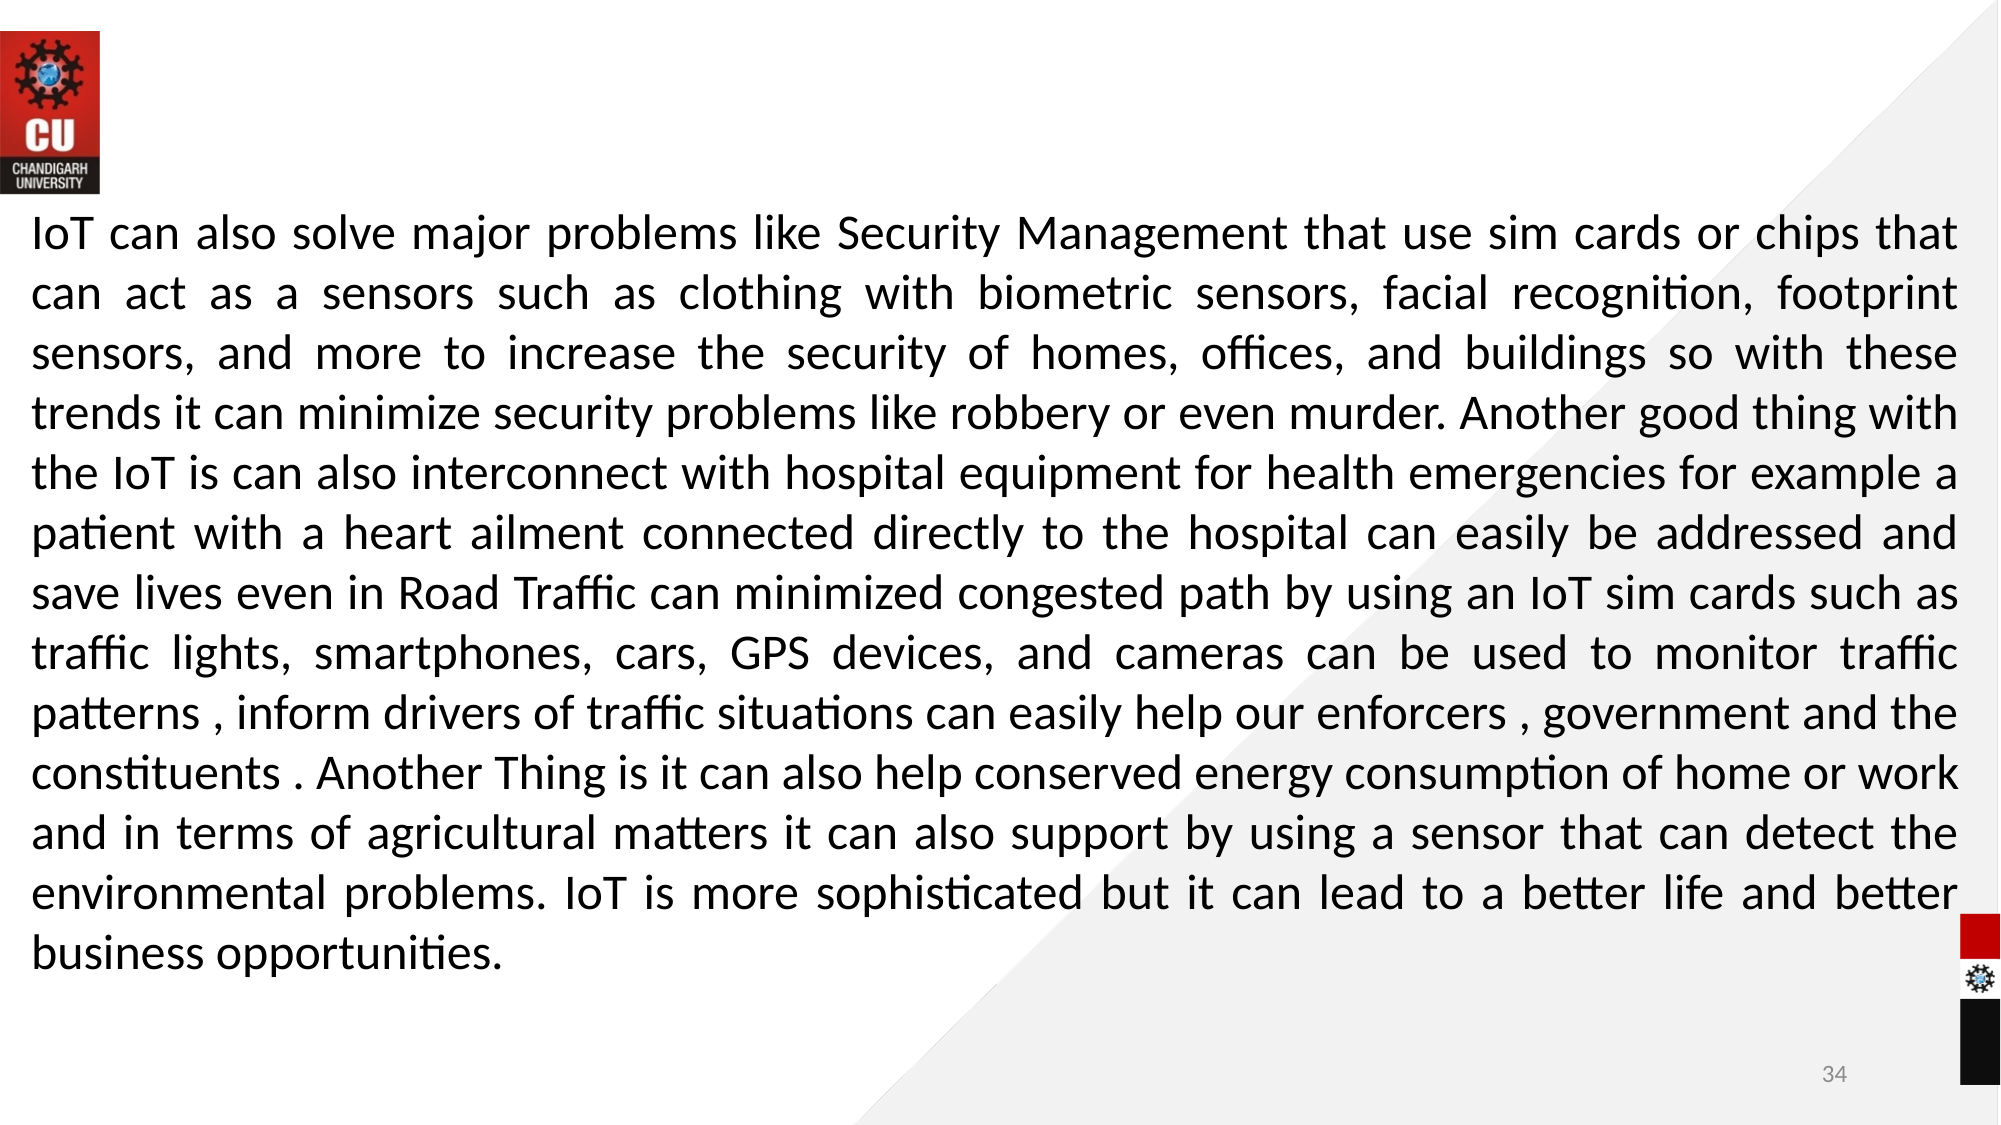

IoT can also solve major problems like Security Management that use sim cards or chips that can act as a sensors such as clothing with biometric sensors, facial recognition, footprint sensors, and more to increase the security of homes, offices, and buildings so with these trends it can minimize security problems like robbery or even murder. Another good thing with the IoT is can also interconnect with hospital equipment for health emergencies for example a patient with a heart ailment connected directly to the hospital can easily be addressed and save lives even in Road Traffic can minimized congested path by using an IoT sim cards such as traffic lights, smartphones, cars, GPS devices, and cameras can be used to monitor traffic patterns , inform drivers of traffic situations can easily help our enforcers , government and the constituents . Another Thing is it can also help conserved energy consumption of home or work and in terms of agricultural matters it can also support by using a sensor that can detect the environmental problems. IoT is more sophisticated but it can lead to a better life and better business opportunities.
34